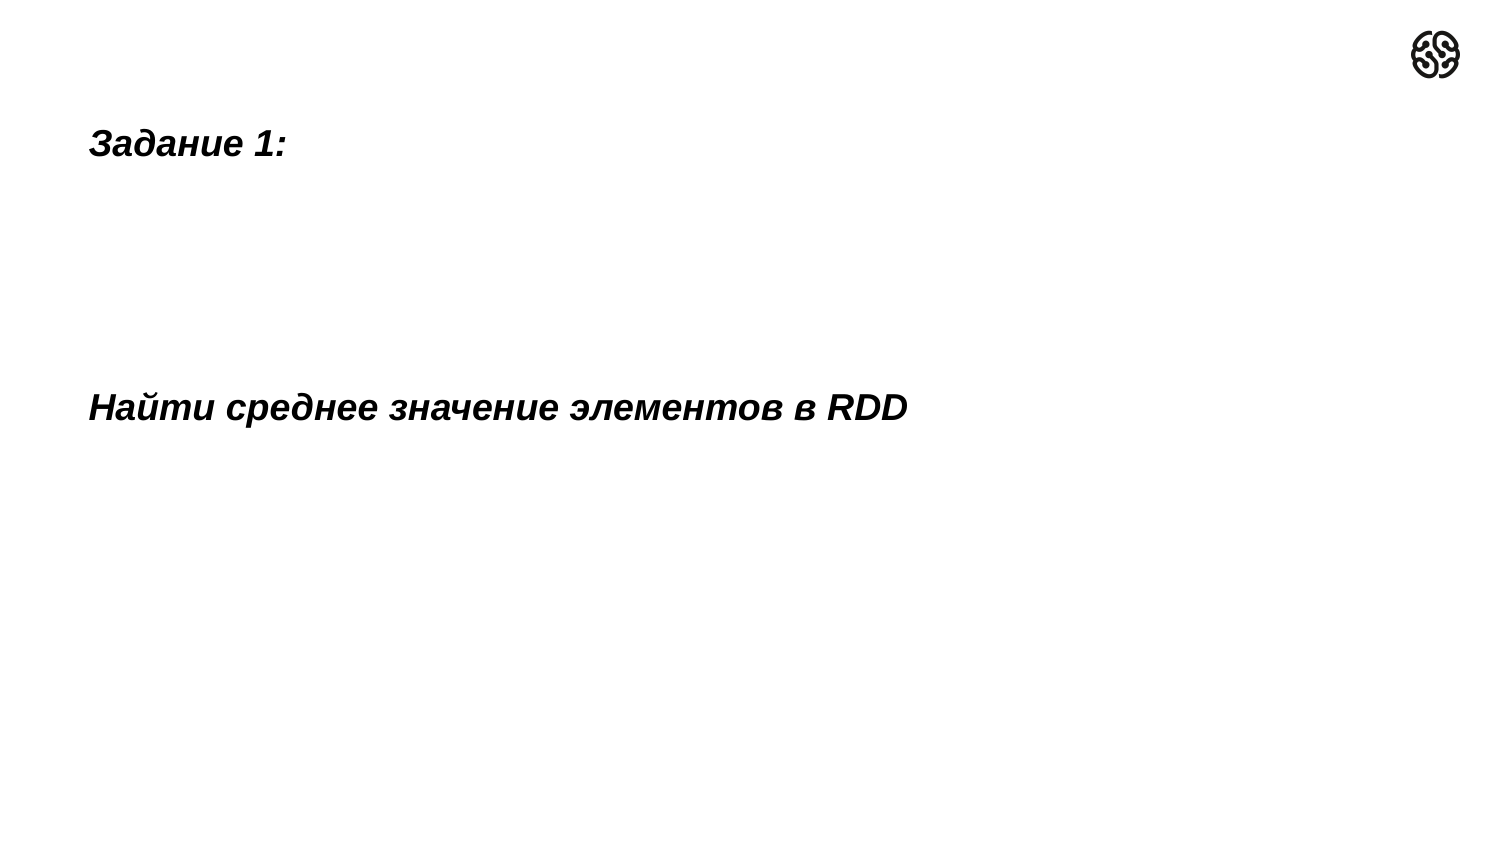

Задание 1:

Найти среднее значение элементов в RDD